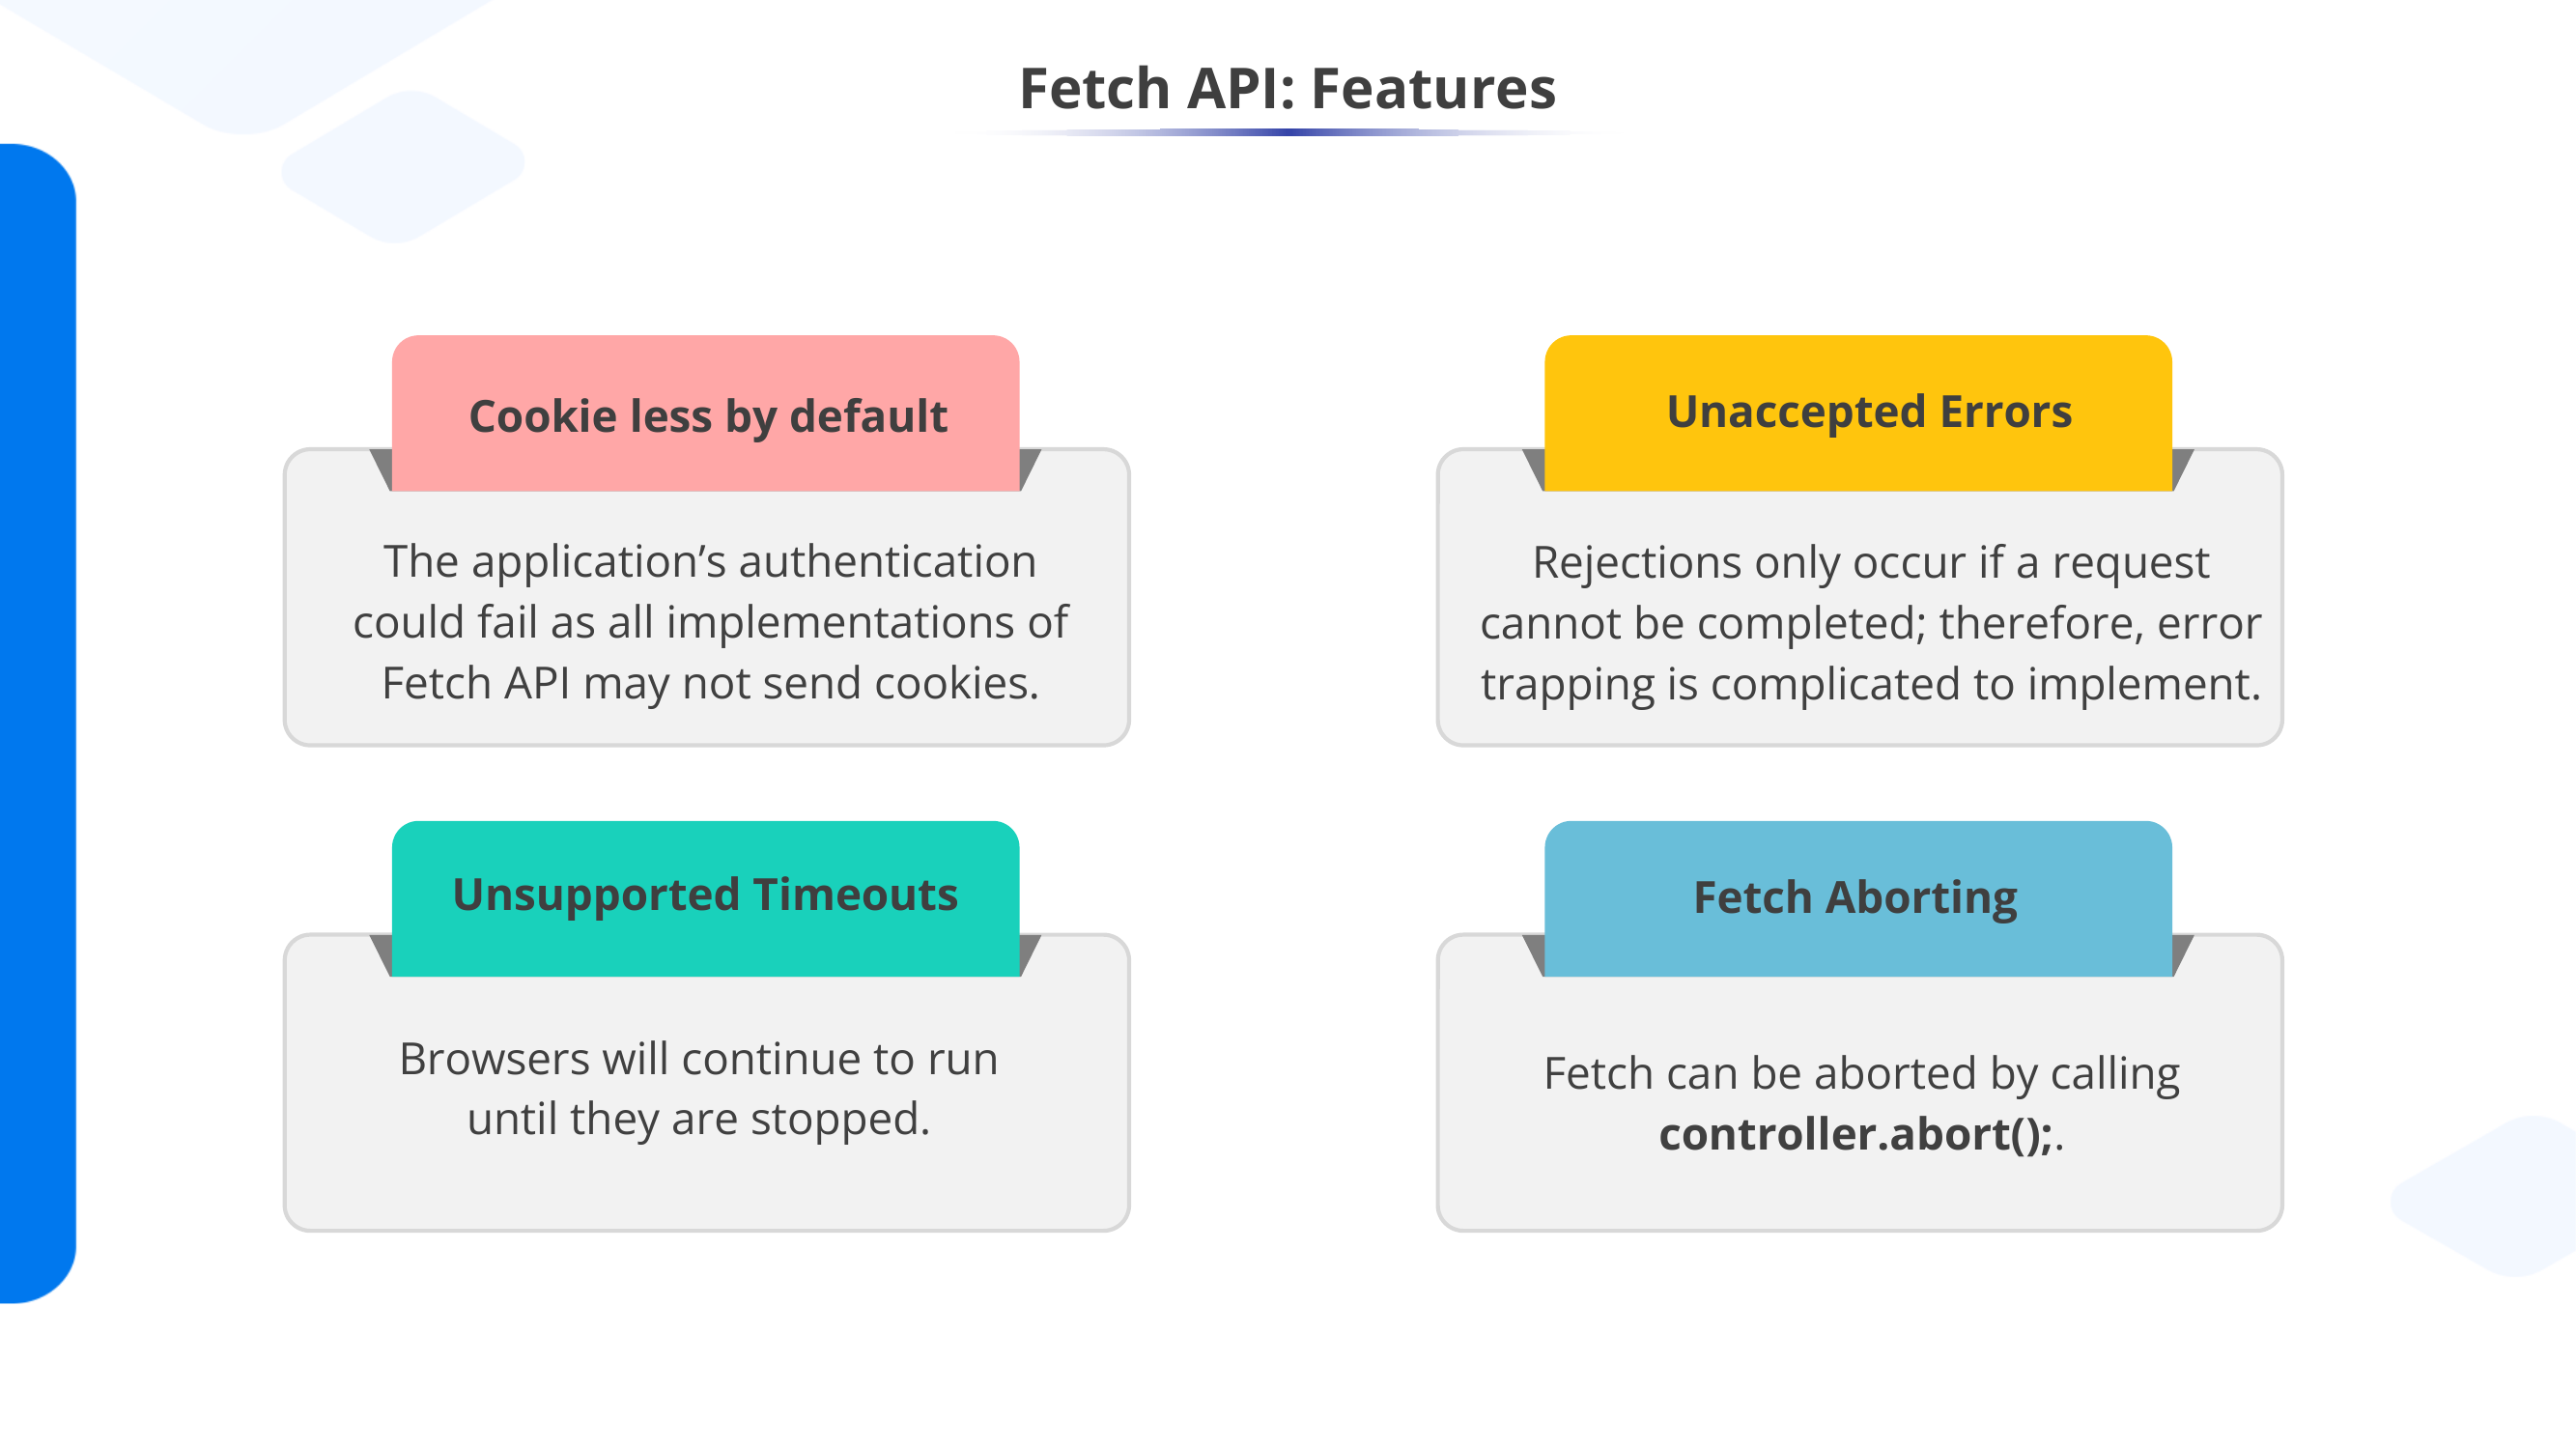

# Fetch API: Features

Cookie less by default

Unaccepted Errors

The application’s authentication could fail as all implementations of Fetch API may not send cookies.
Rejections only occur if a request cannot be completed; therefore, error trapping is complicated to implement.

Unsupported Timeouts

Fetch Aborting

Browsers will continue to run until they are stopped.
Fetch can be aborted by calling controller.abort();.